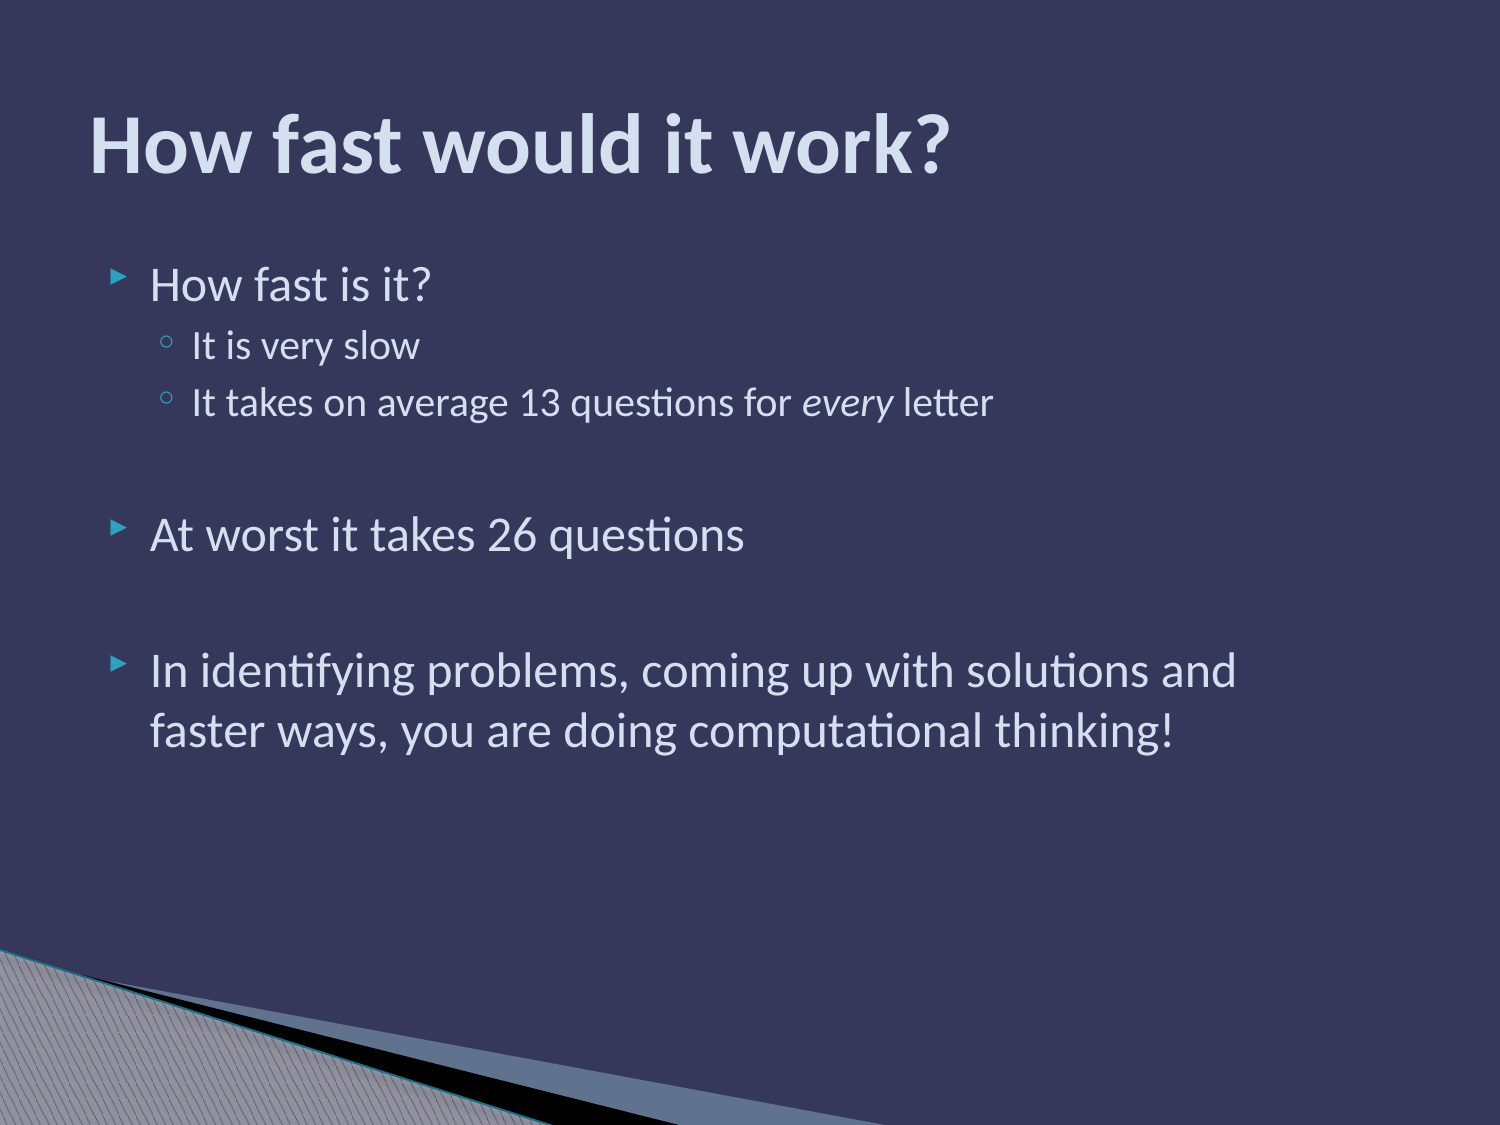

# How fast would it work?
How fast is it?
It is very slow
It takes on average 13 questions for every letter

At worst it takes 26 questions

In identifying problems, coming up with solutions and faster ways, you are doing computational thinking!